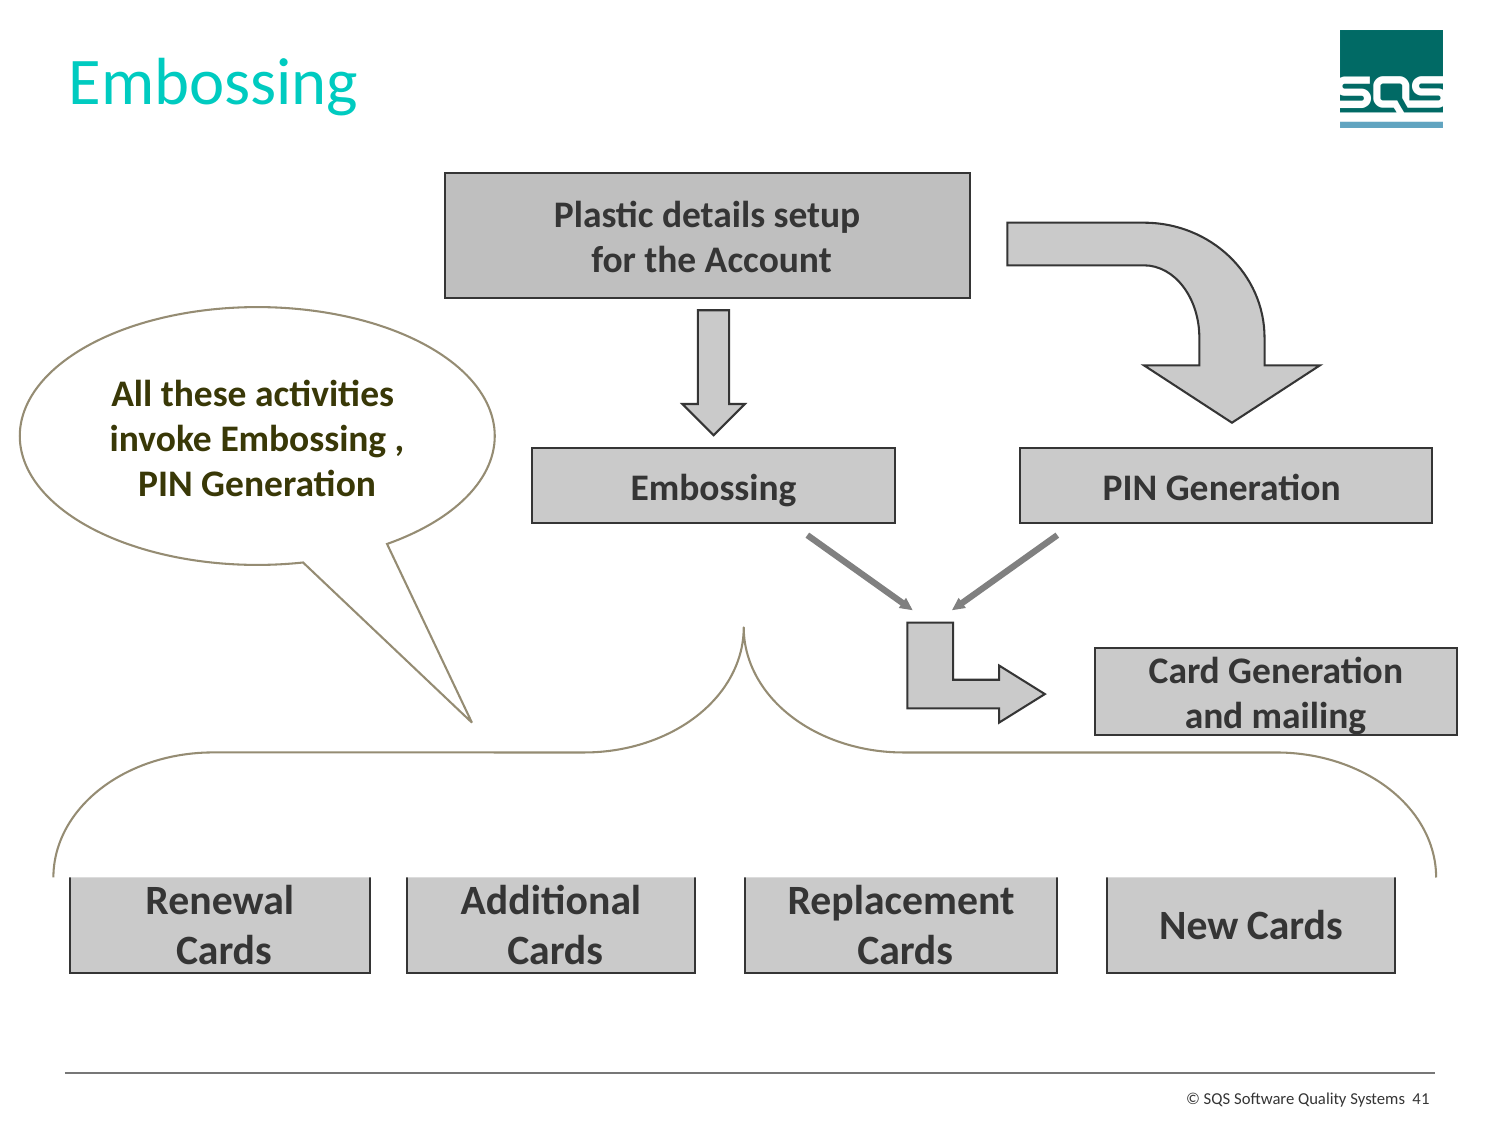

Embossing

Plastic details setup
 for the Account

All these activities
invoke Embossing ,
PIN Generation

Embossing

PIN Generation

Card Generation
 and mailing

Renewal
 Cards
Additional
 Cards
Replacement
 Cards
New Cards
41
© SQS Software Quality Systems